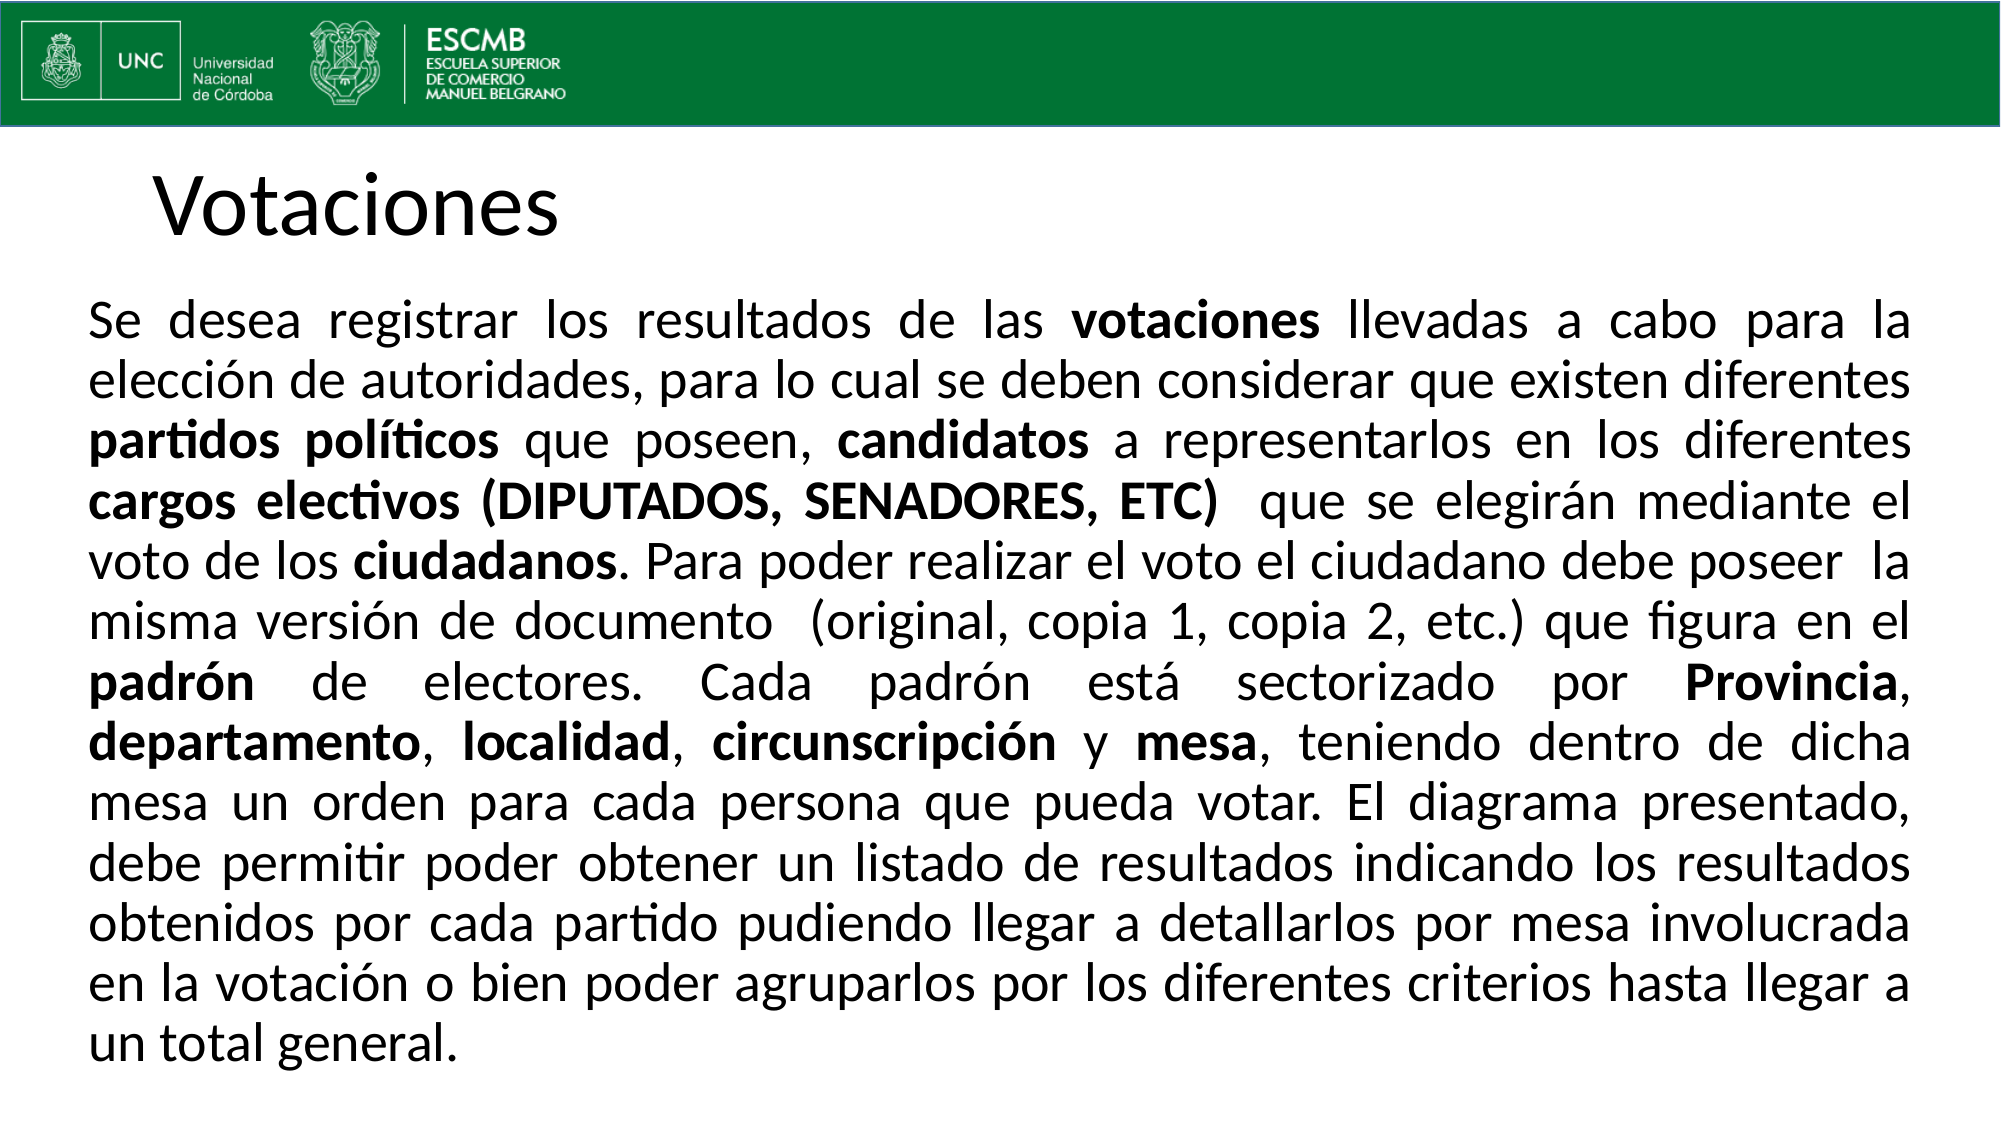

# Votaciones
Se desea registrar los resultados de las votaciones llevadas a cabo para la elección de autoridades, para lo cual se deben considerar que existen diferentes partidos políticos que poseen, candidatos a representarlos en los diferentes cargos electivos (DIPUTADOS, SENADORES, ETC)  que se elegirán mediante el voto de los ciudadanos. Para poder realizar el voto el ciudadano debe poseer  la misma versión de documento  (original, copia 1, copia 2, etc.) que figura en el padrón de electores. Cada padrón está sectorizado por Provincia, departamento, localidad, circunscripción y mesa, teniendo dentro de dicha mesa un orden para cada persona que pueda votar. El diagrama presentado, debe permitir poder obtener un listado de resultados indicando los resultados obtenidos por cada partido pudiendo llegar a detallarlos por mesa involucrada en la votación o bien poder agruparlos por los diferentes criterios hasta llegar a un total general.